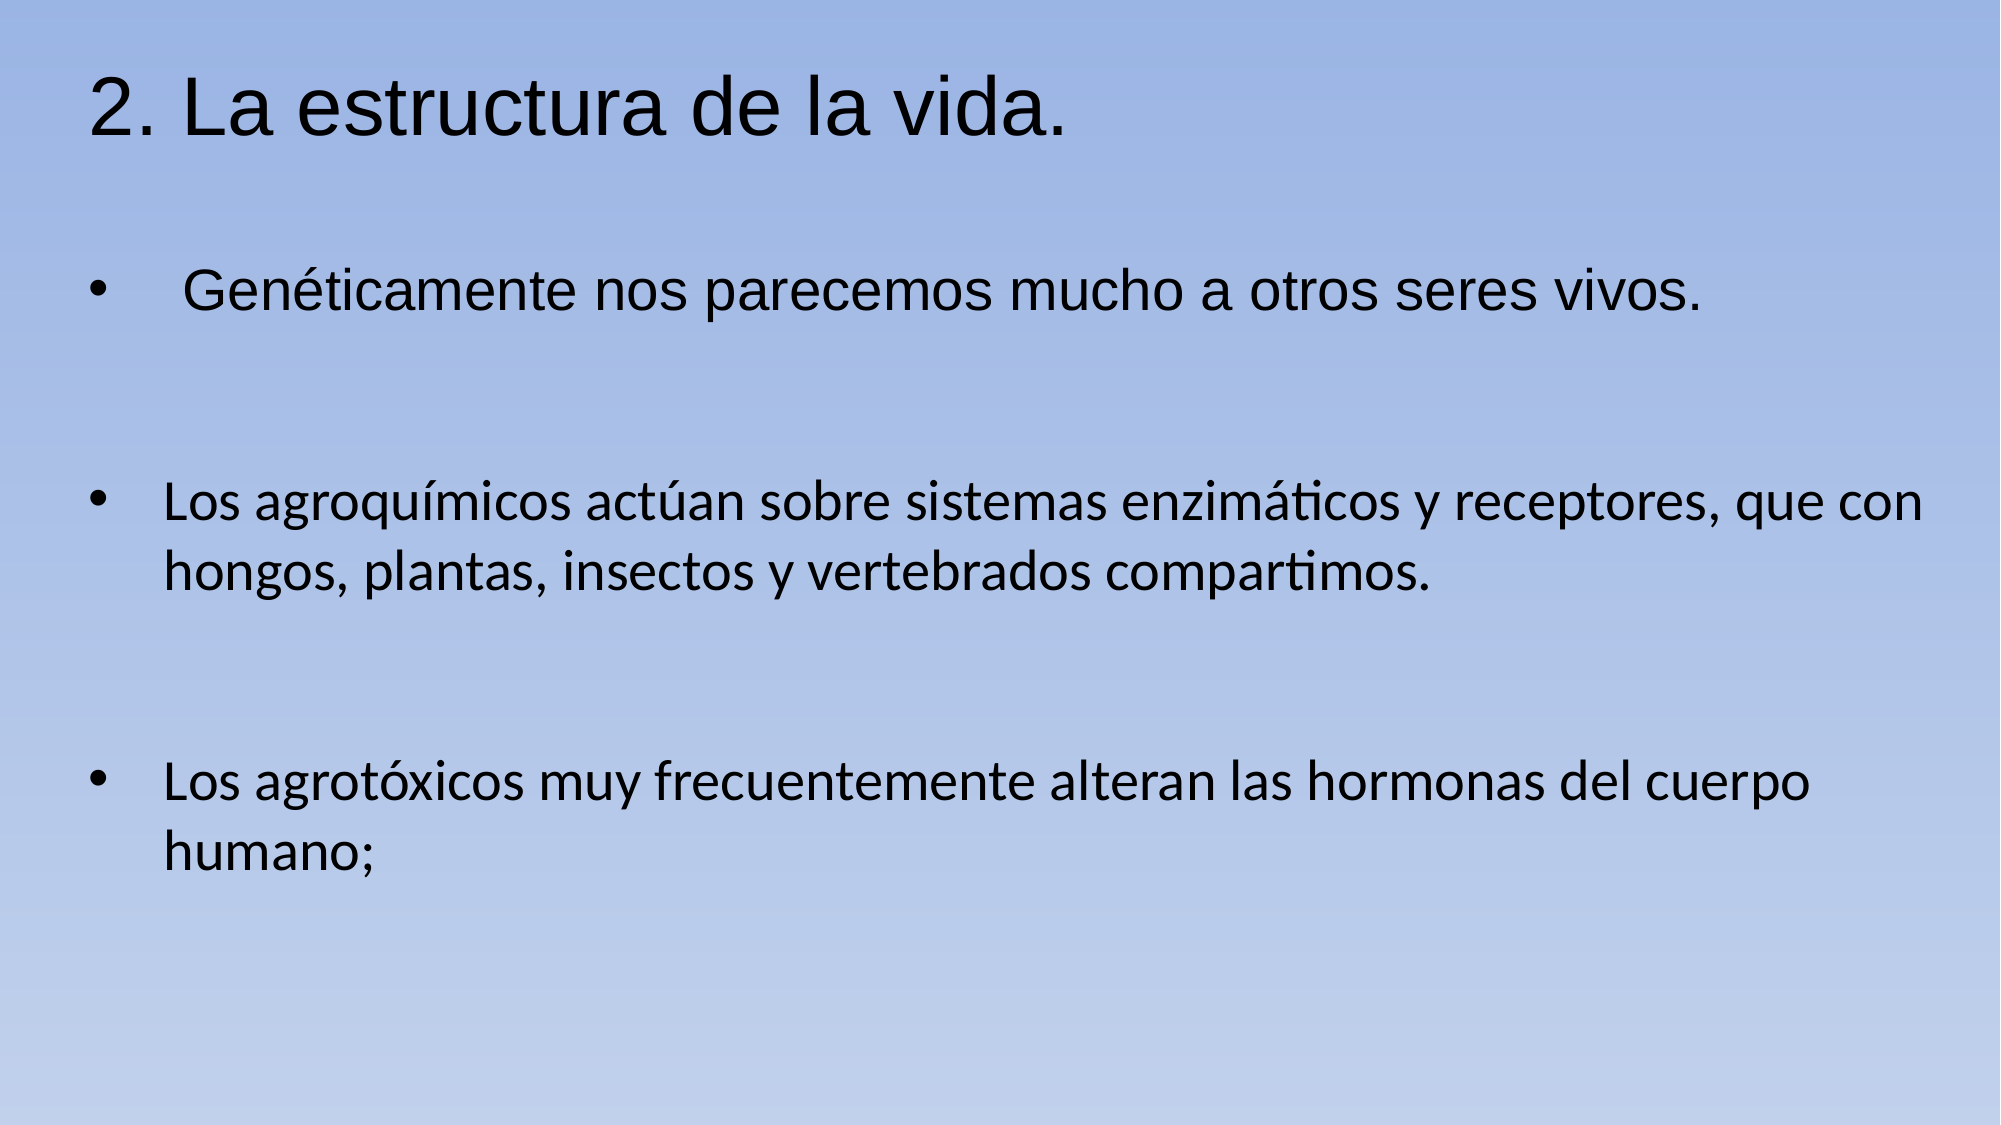

2. La estructura de la vida.

Genéticamente nos parecemos mucho a otros seres vivos.

Los agroquímicos actúan sobre sistemas enzimáticos y receptores, que con hongos, plantas, insectos y vertebrados compartimos.

Los agrotóxicos muy frecuentemente alteran las hormonas del cuerpo humano;